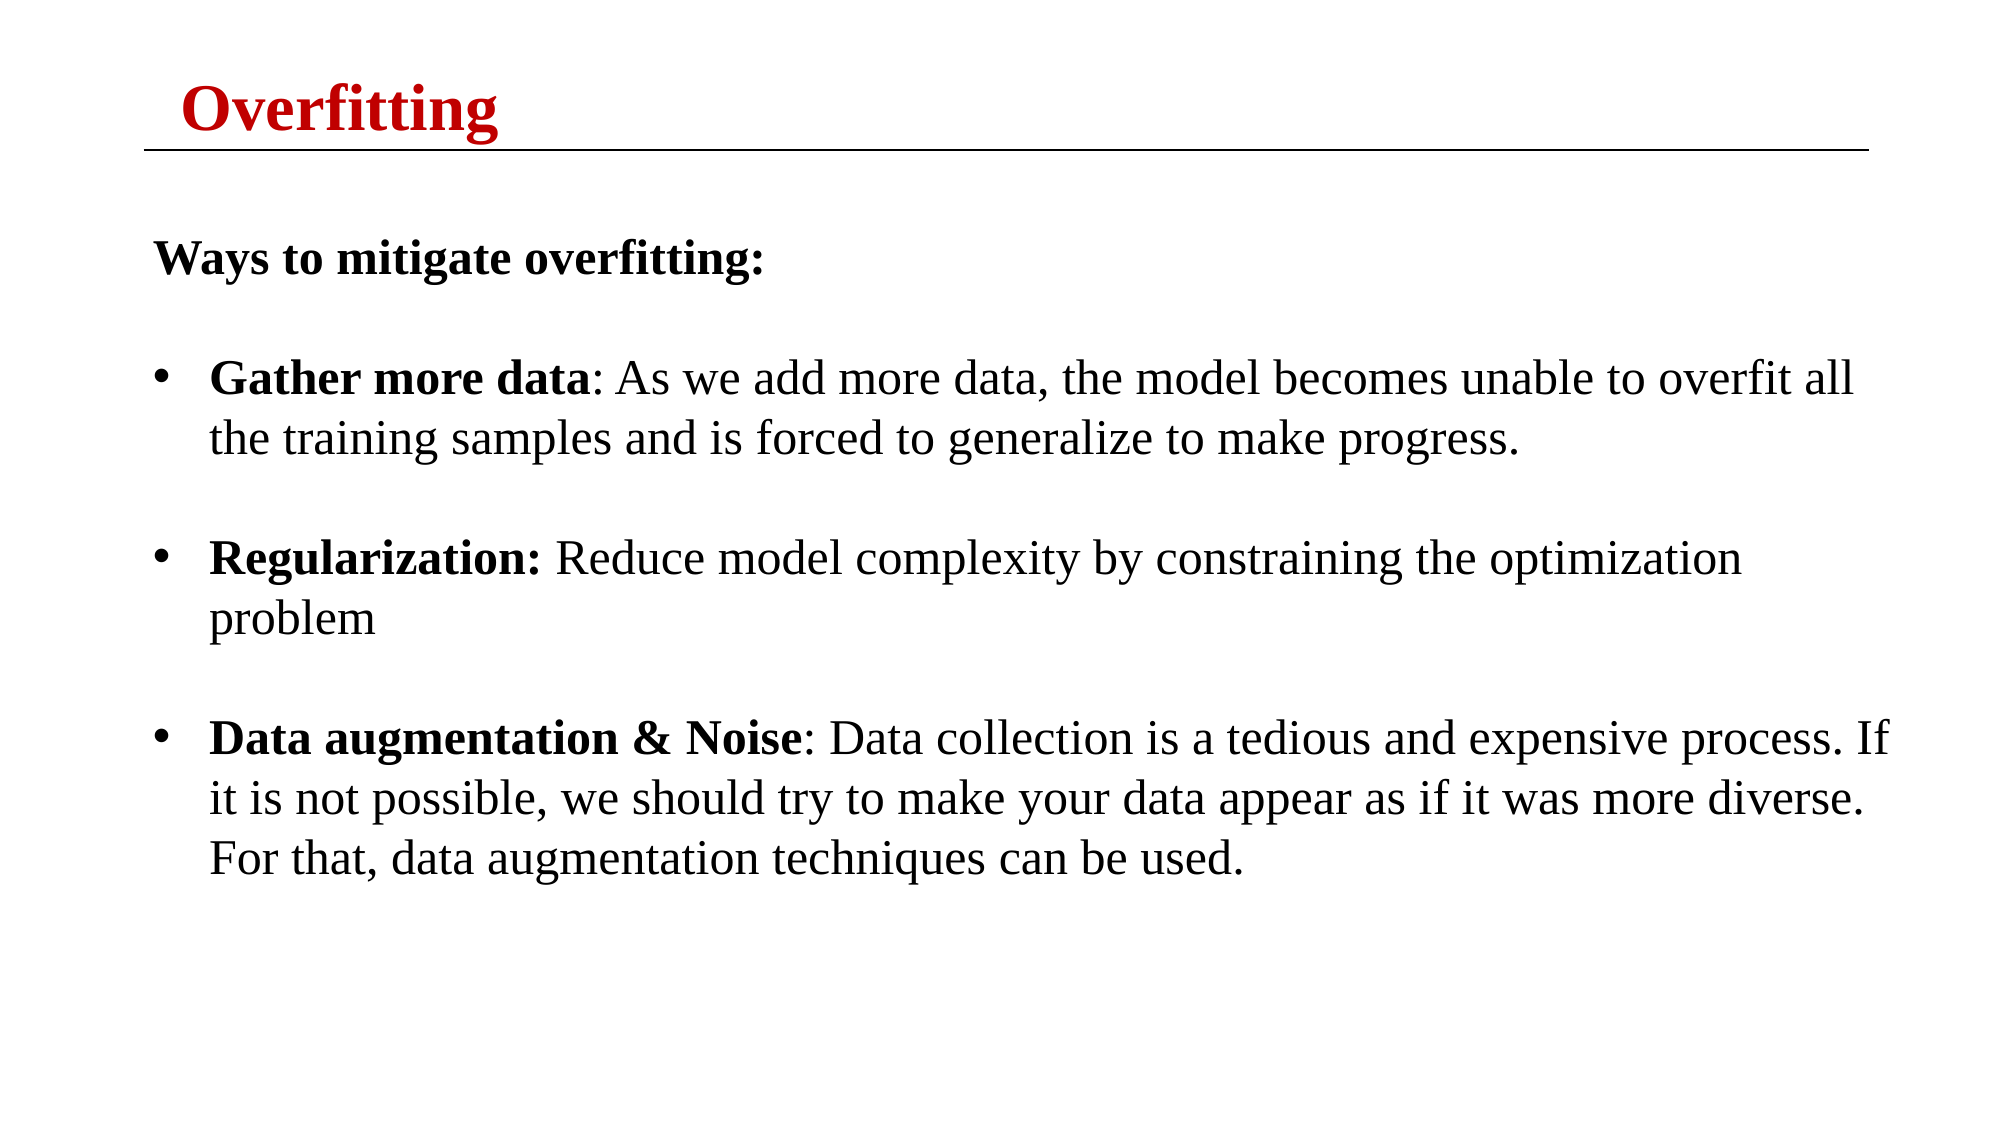

# Overfitting
Ways to mitigate overfitting:

Gather more data: As we add more data, the model becomes unable to overfit all the training samples and is forced to generalize to make progress.

Regularization: Reduce model complexity by constraining the optimization problem

Data augmentation & Noise: Data collection is a tedious and expensive process. If it is not possible, we should try to make your data appear as if it was more diverse. For that, data augmentation techniques can be used.